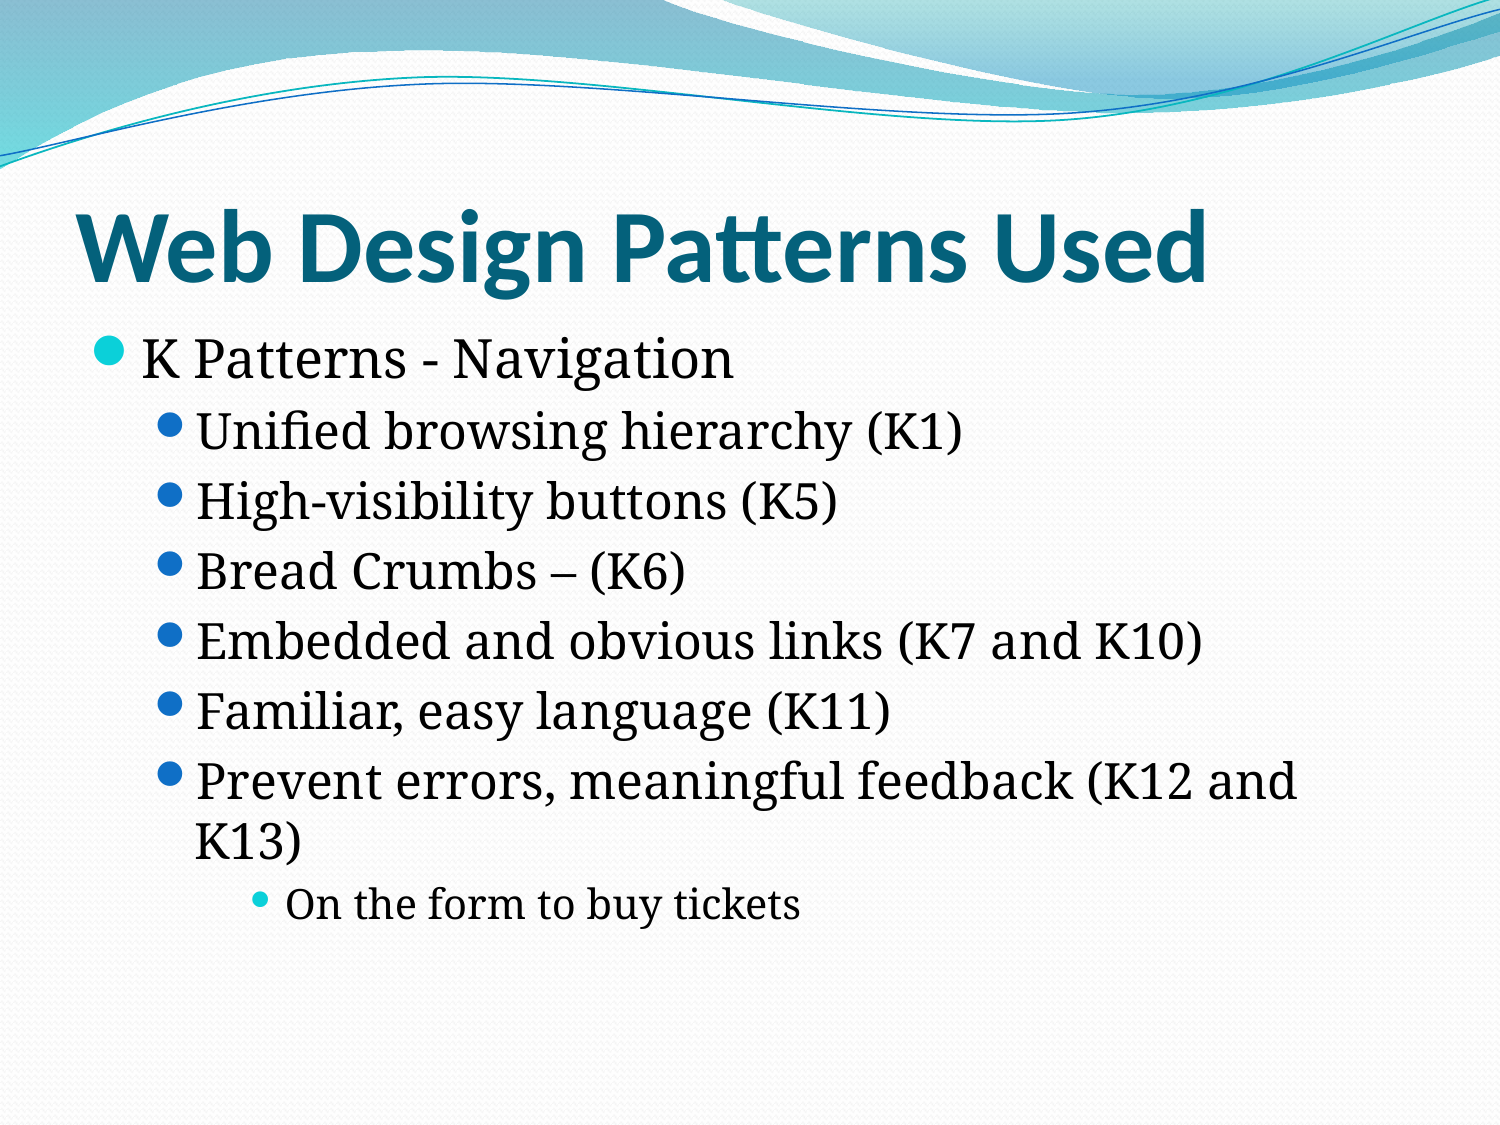

# Web Design Patterns Used
K Patterns - Navigation
Unified browsing hierarchy (K1)
High-visibility buttons (K5)
Bread Crumbs – (K6)
Embedded and obvious links (K7 and K10)
Familiar, easy language (K11)
Prevent errors, meaningful feedback (K12 and K13)
On the form to buy tickets